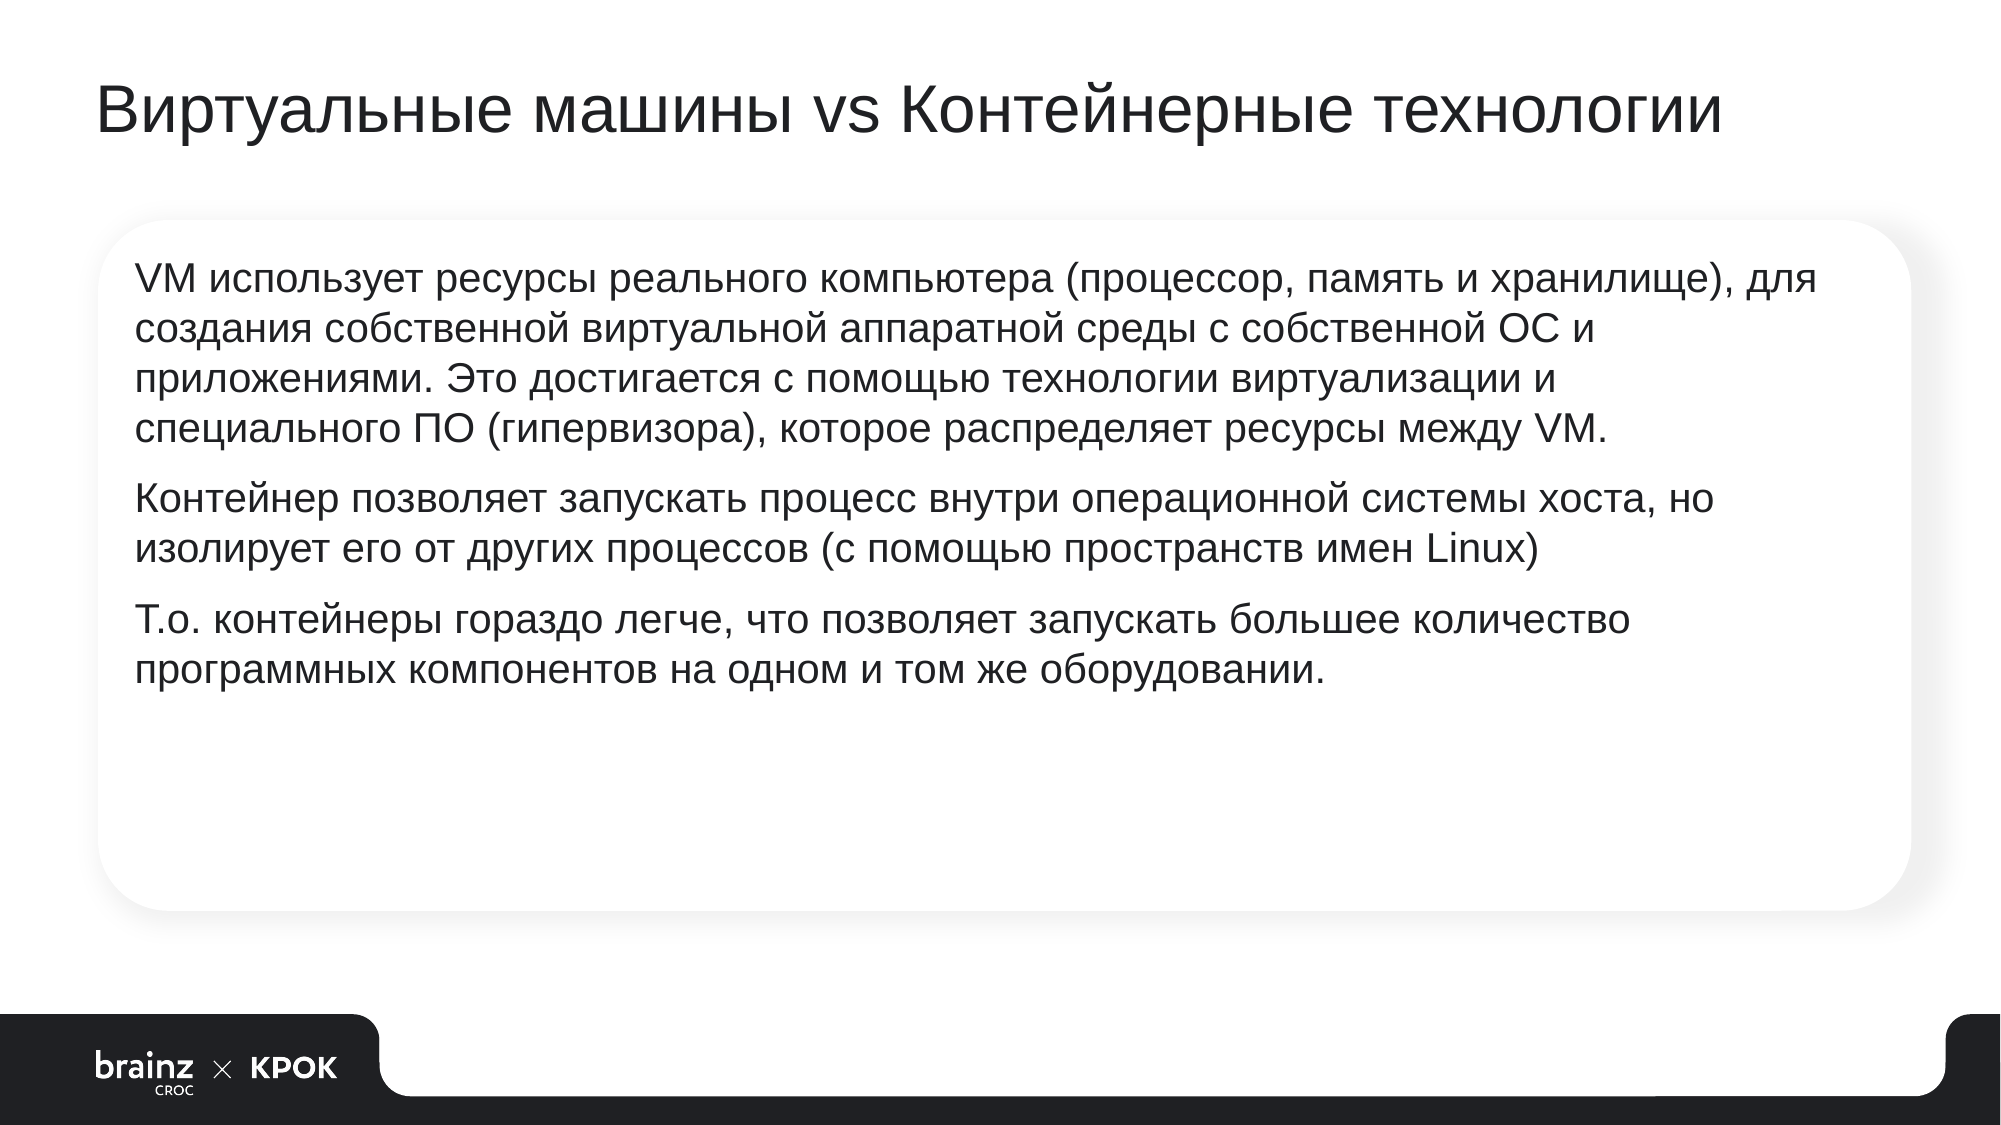

# Виртуальные машины vs Контейнерные технологии

VM использует ресурсы реального компьютера (процессор, память и хранилище), для создания собственной виртуальной аппаратной среды с собственной ОС и приложениями. Это достигается с помощью технологии виртуализации и специального ПО (гипервизора), которое распределяет ресурсы между VM.
Контейнер позволяет запускать процесс внутри операционной системы хоста, но изолирует его от других процессов (с помощью пространств имен Linux)
Т.о. контейнеры гораздо легче, что позволяет запускать большее количество программных компонентов на одном и том же оборудовании.